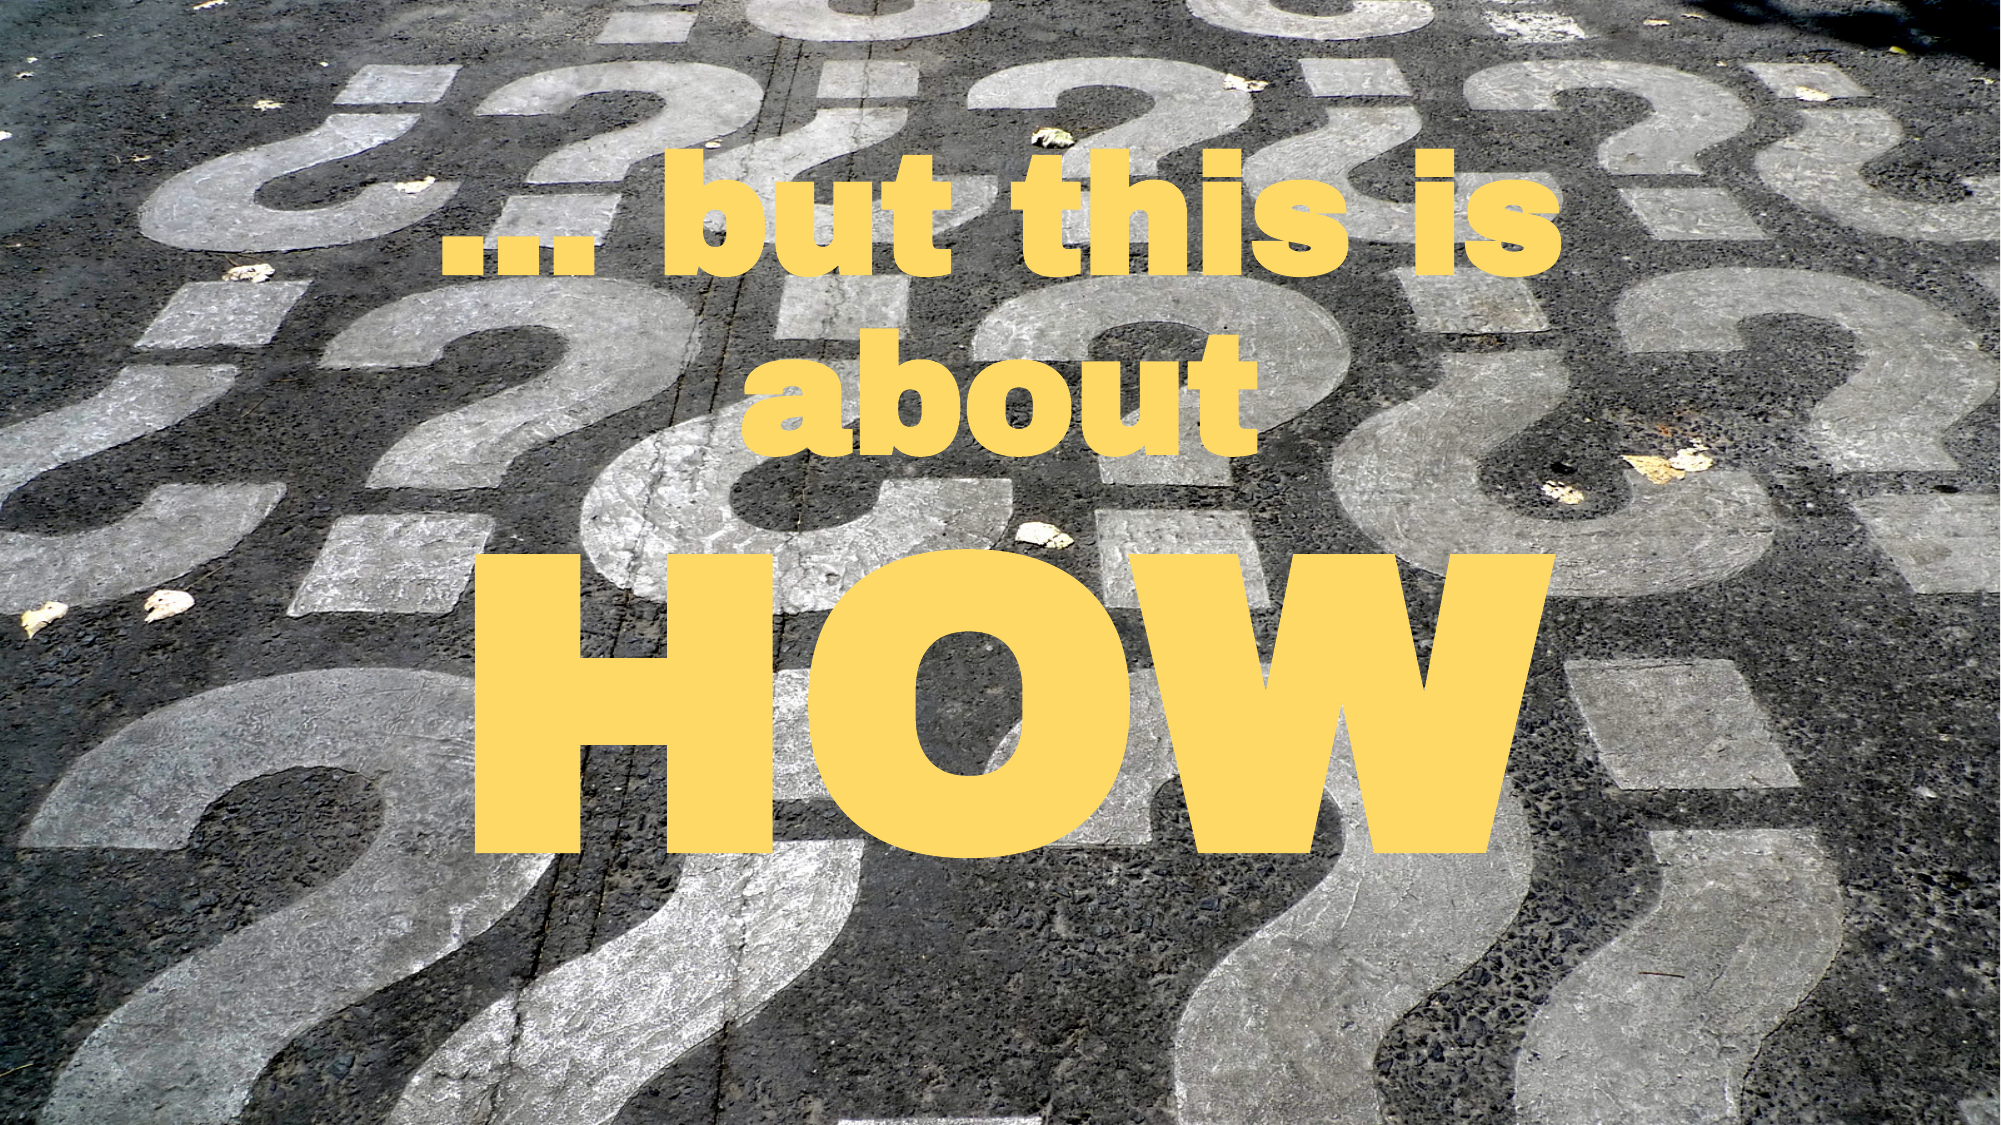

# … but this is about HOW